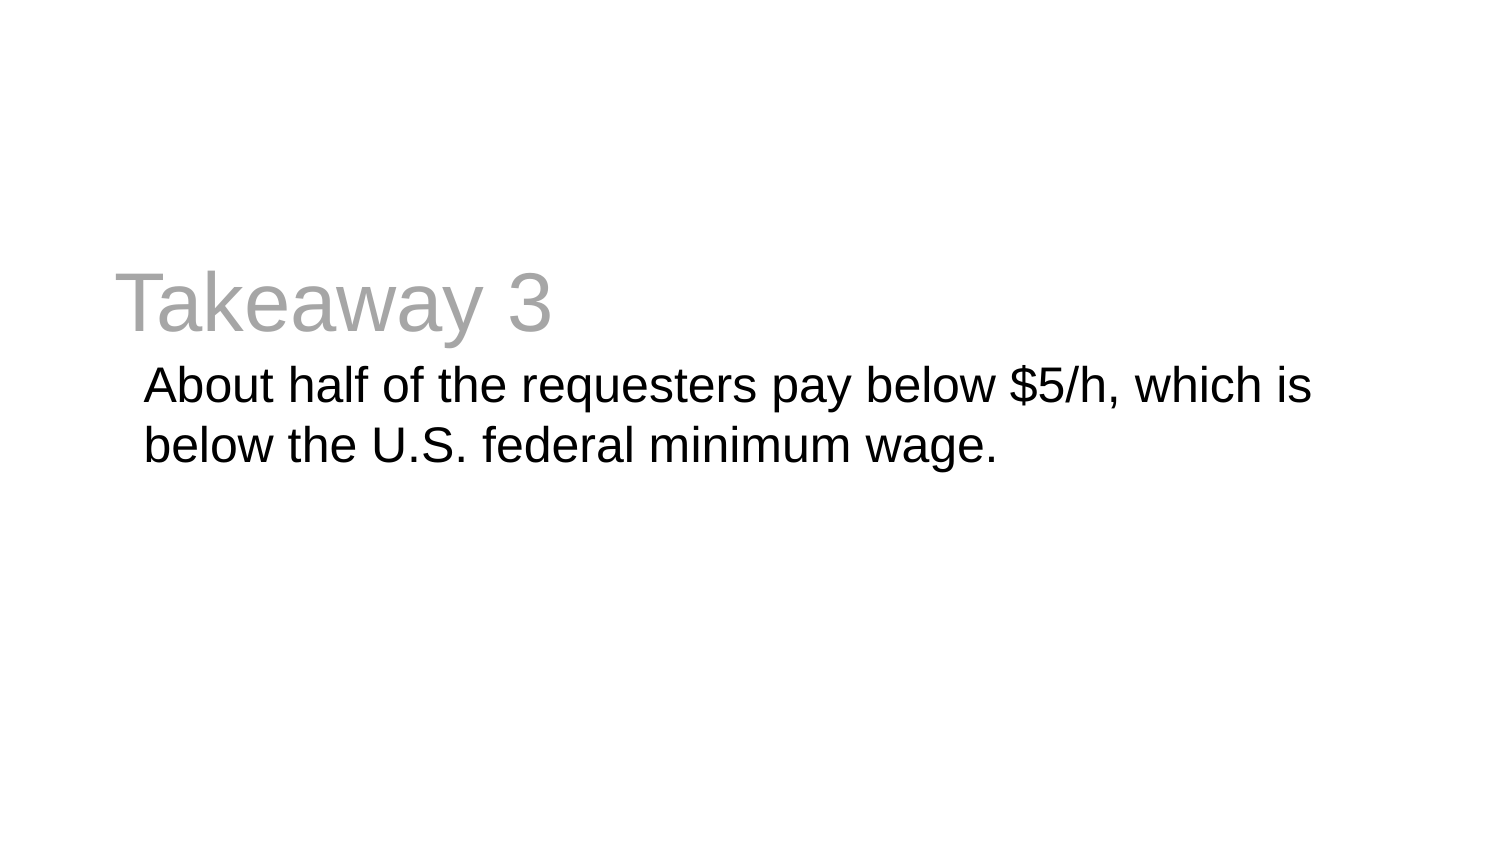

Takeaway 3
About half of the requesters pay below $5/h, which is below the U.S. federal minimum wage.